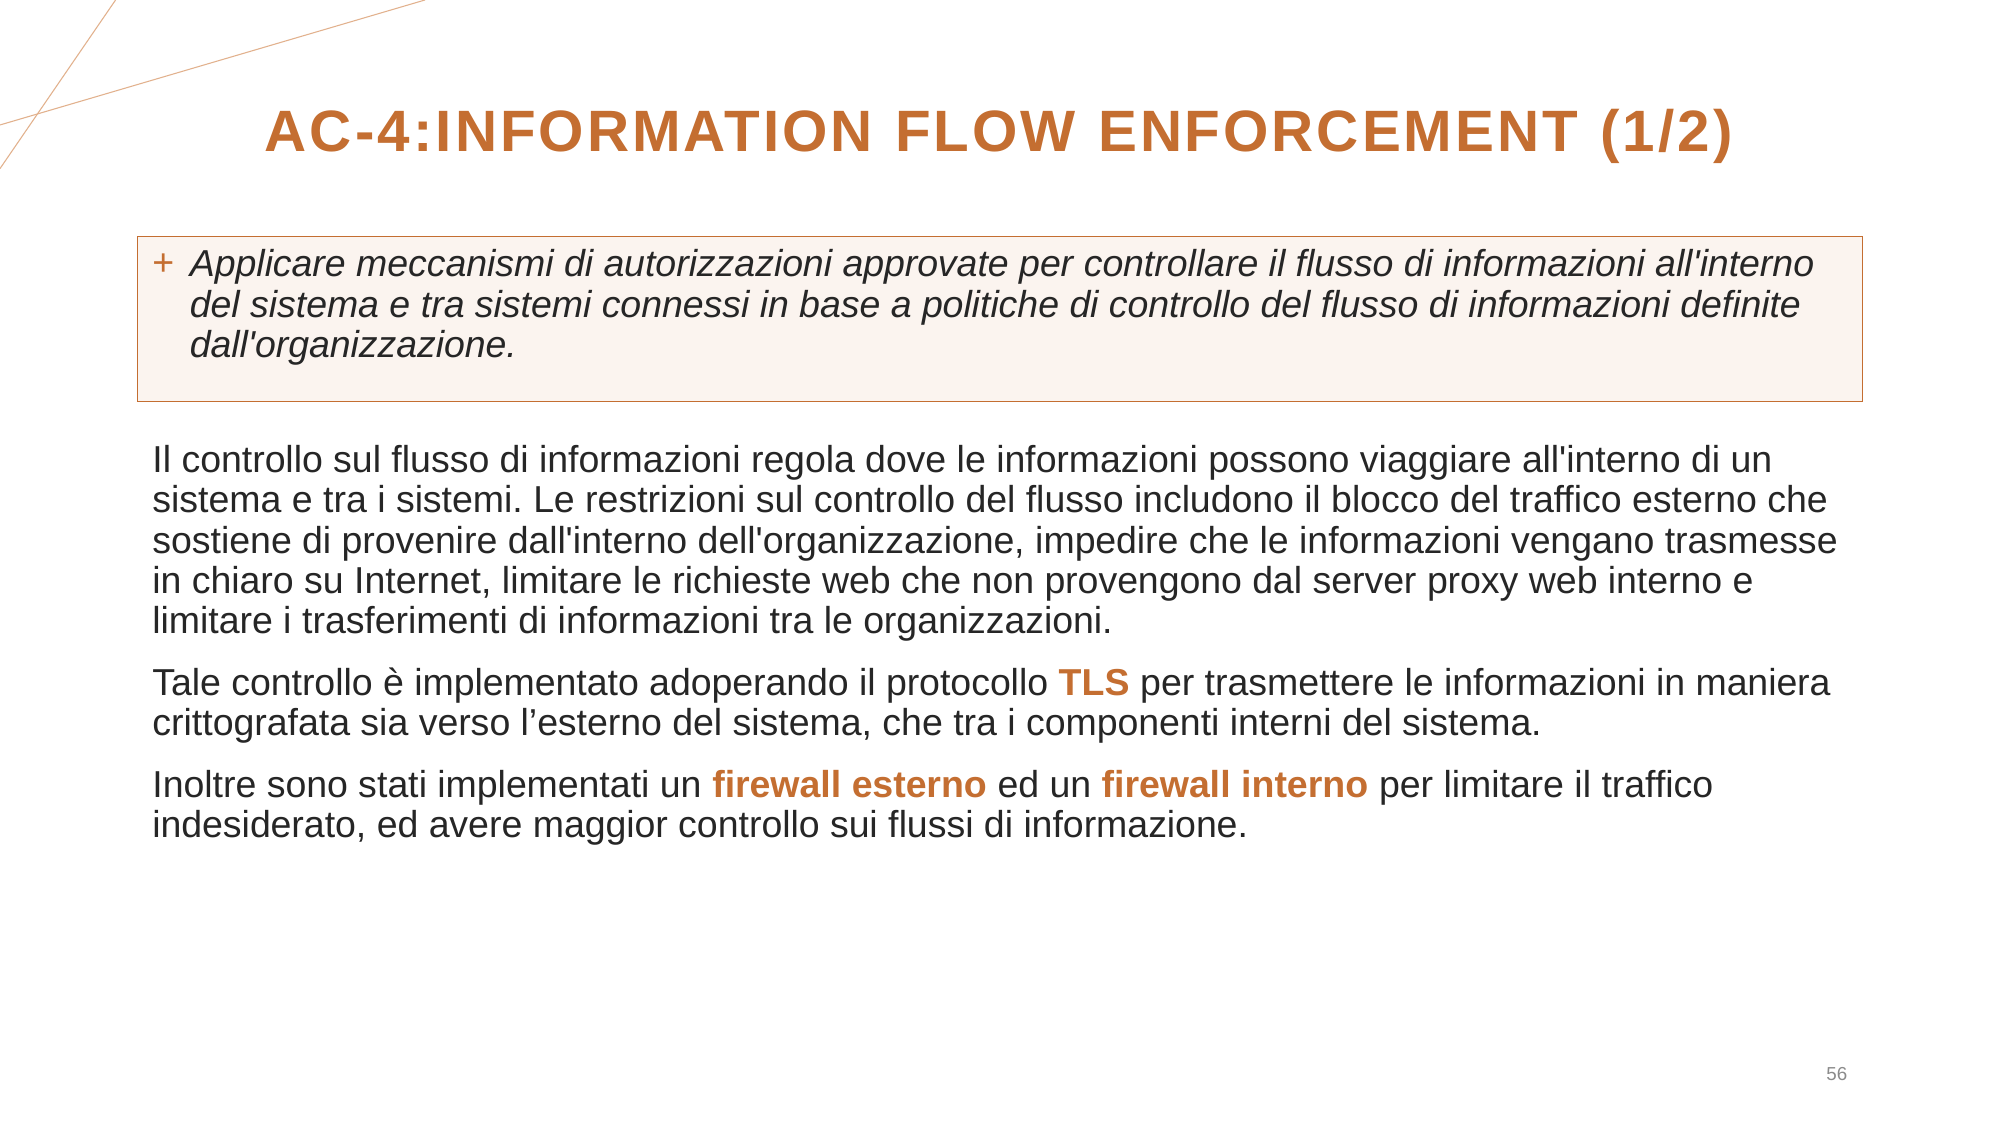

# Ac-4:INFORMATION FLOW ENFORCEMENT (1/2)
Applicare meccanismi di autorizzazioni approvate per controllare il flusso di informazioni all'interno del sistema e tra sistemi connessi in base a politiche di controllo del flusso di informazioni definite dall'organizzazione.
Il controllo sul flusso di informazioni regola dove le informazioni possono viaggiare all'interno di un sistema e tra i sistemi. Le restrizioni sul controllo del flusso includono il blocco del traffico esterno che sostiene di provenire dall'interno dell'organizzazione, impedire che le informazioni vengano trasmesse in chiaro su Internet, limitare le richieste web che non provengono dal server proxy web interno e limitare i trasferimenti di informazioni tra le organizzazioni.
Tale controllo è implementato adoperando il protocollo TLS per trasmettere le informazioni in maniera crittografata sia verso l’esterno del sistema, che tra i componenti interni del sistema.
Inoltre sono stati implementati un firewall esterno ed un firewall interno per limitare il traffico indesiderato, ed avere maggior controllo sui flussi di informazione.

56